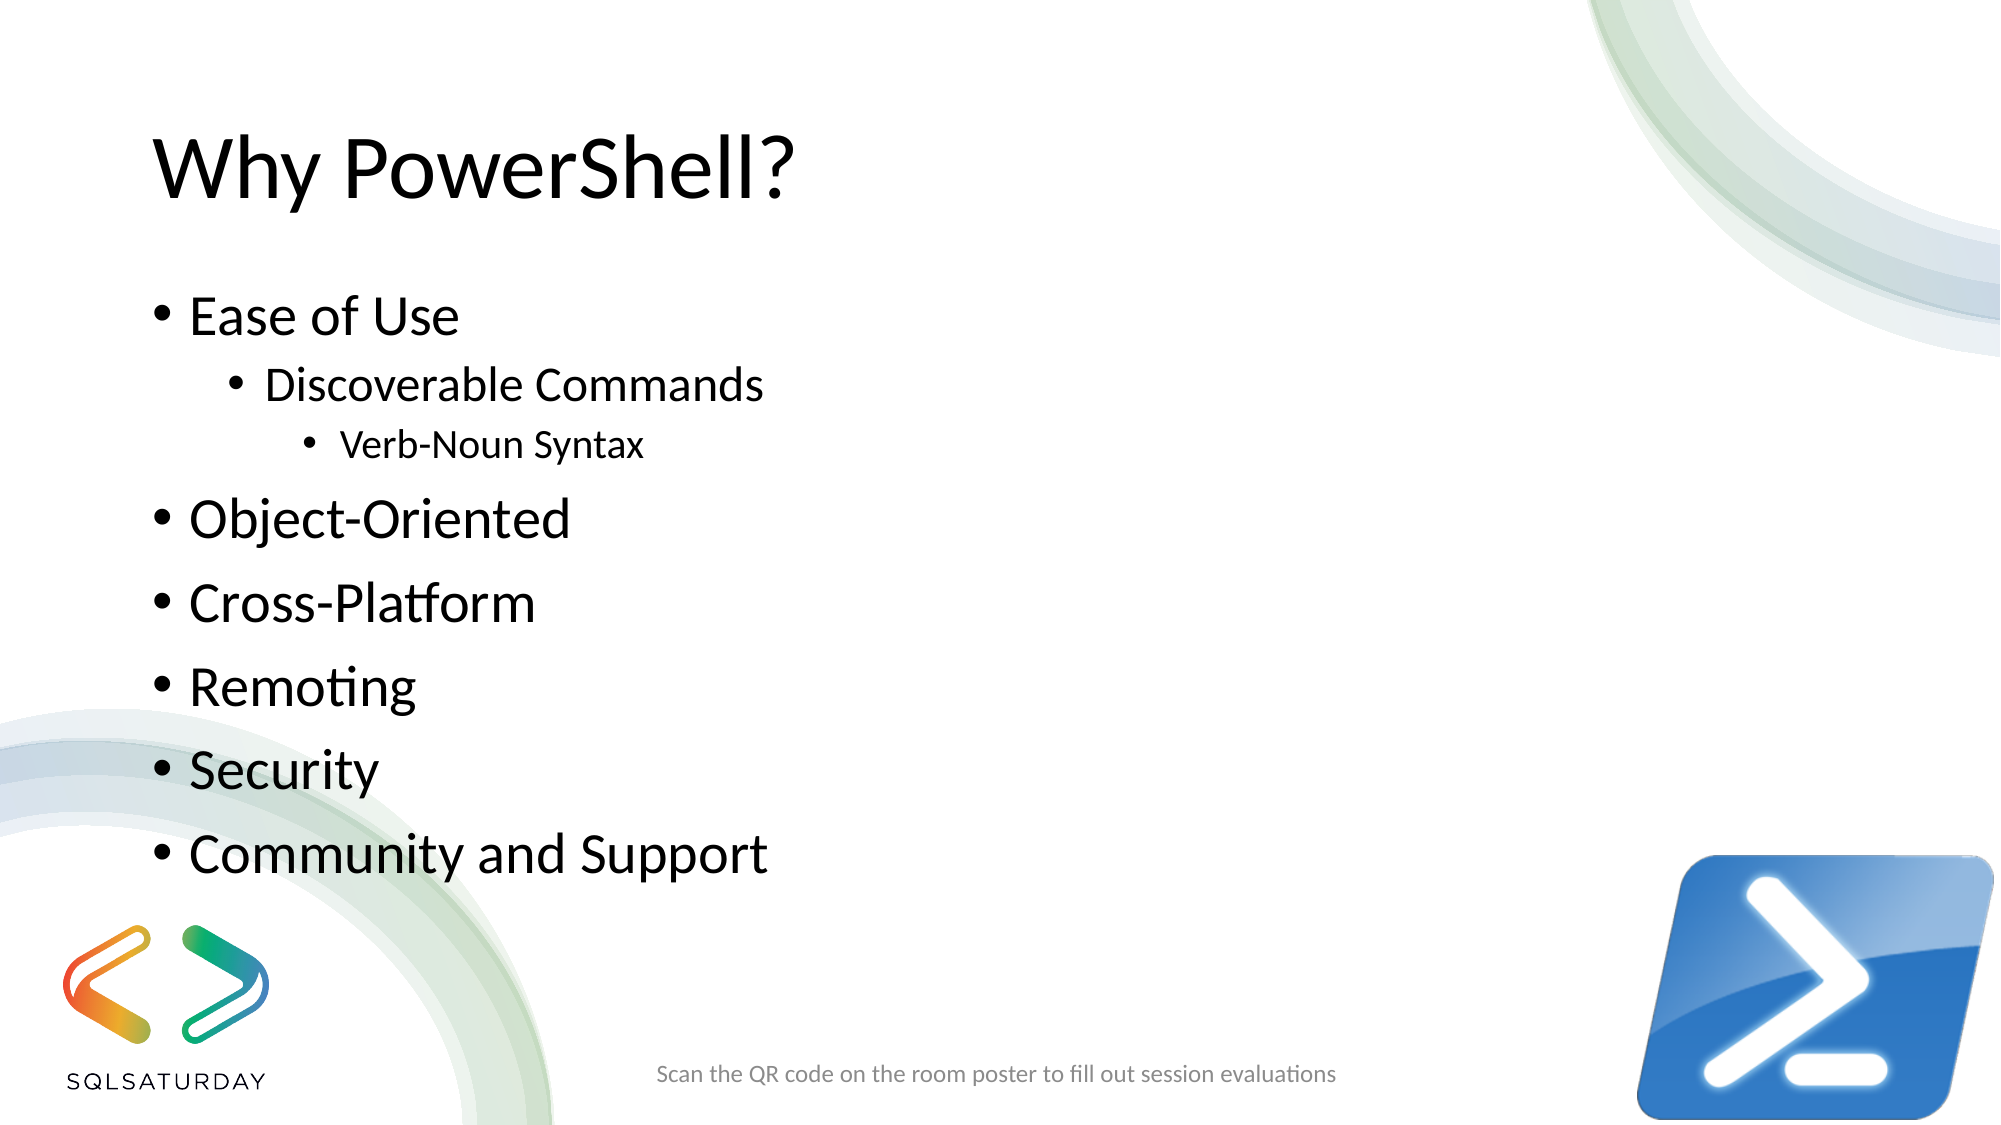

# Why PowerShell?
Ease of Use
Discoverable Commands
Verb-Noun Syntax
Object-Oriented
Cross-Platform
Remoting
Security
Community and Support

Scan the QR code on the room poster to fill out session evaluations